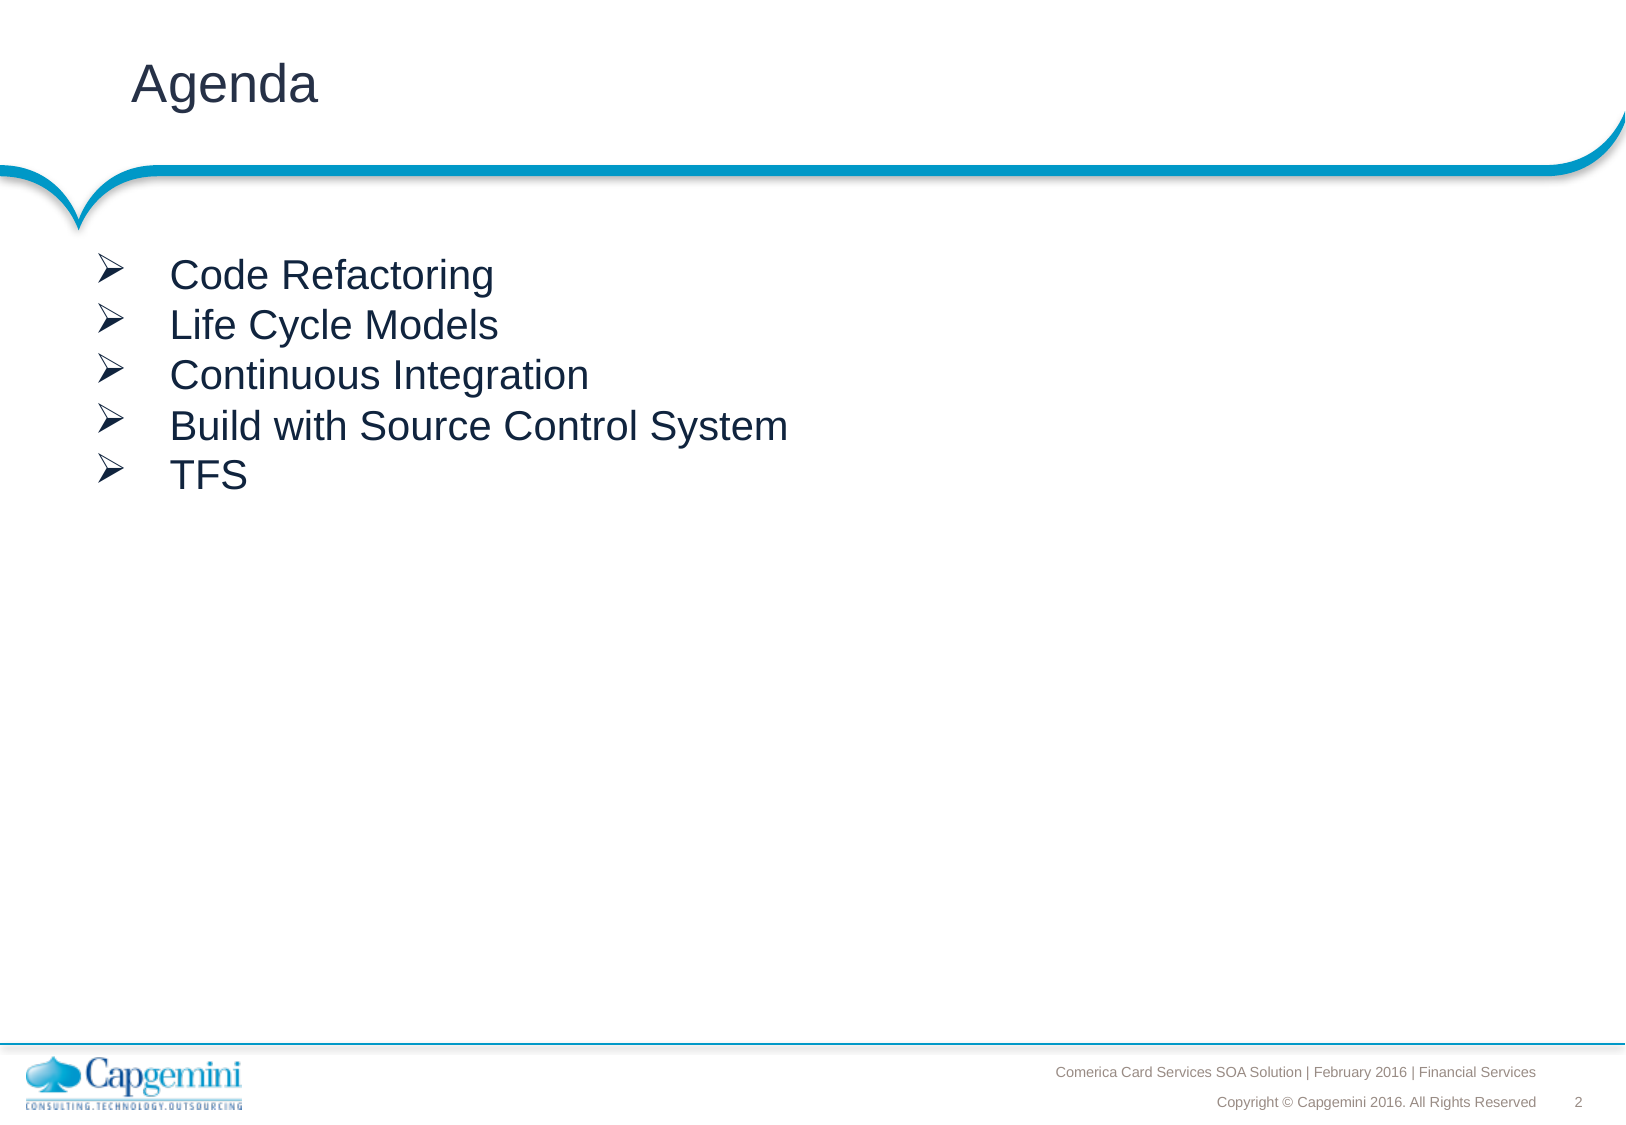

# Agenda
Code Refactoring
Life Cycle Models
Continuous Integration
Build with Source Control System
TFS